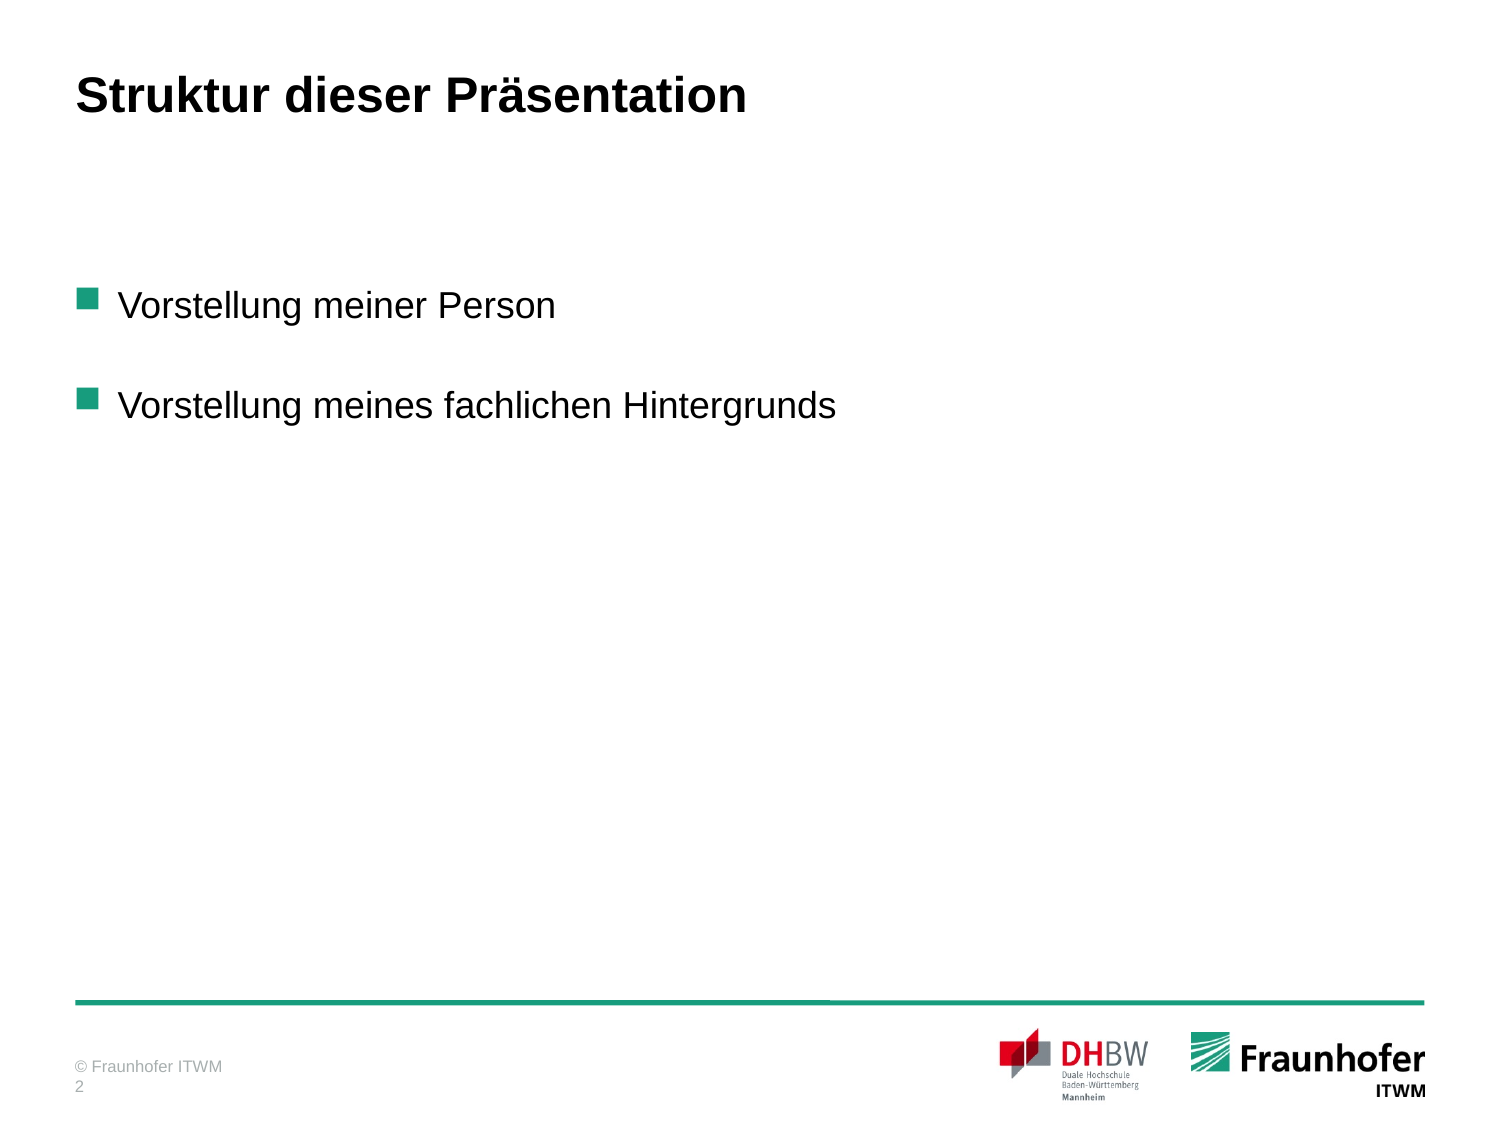

# Struktur dieser Präsentation
Vorstellung meiner Person
Vorstellung meines fachlichen Hintergrunds